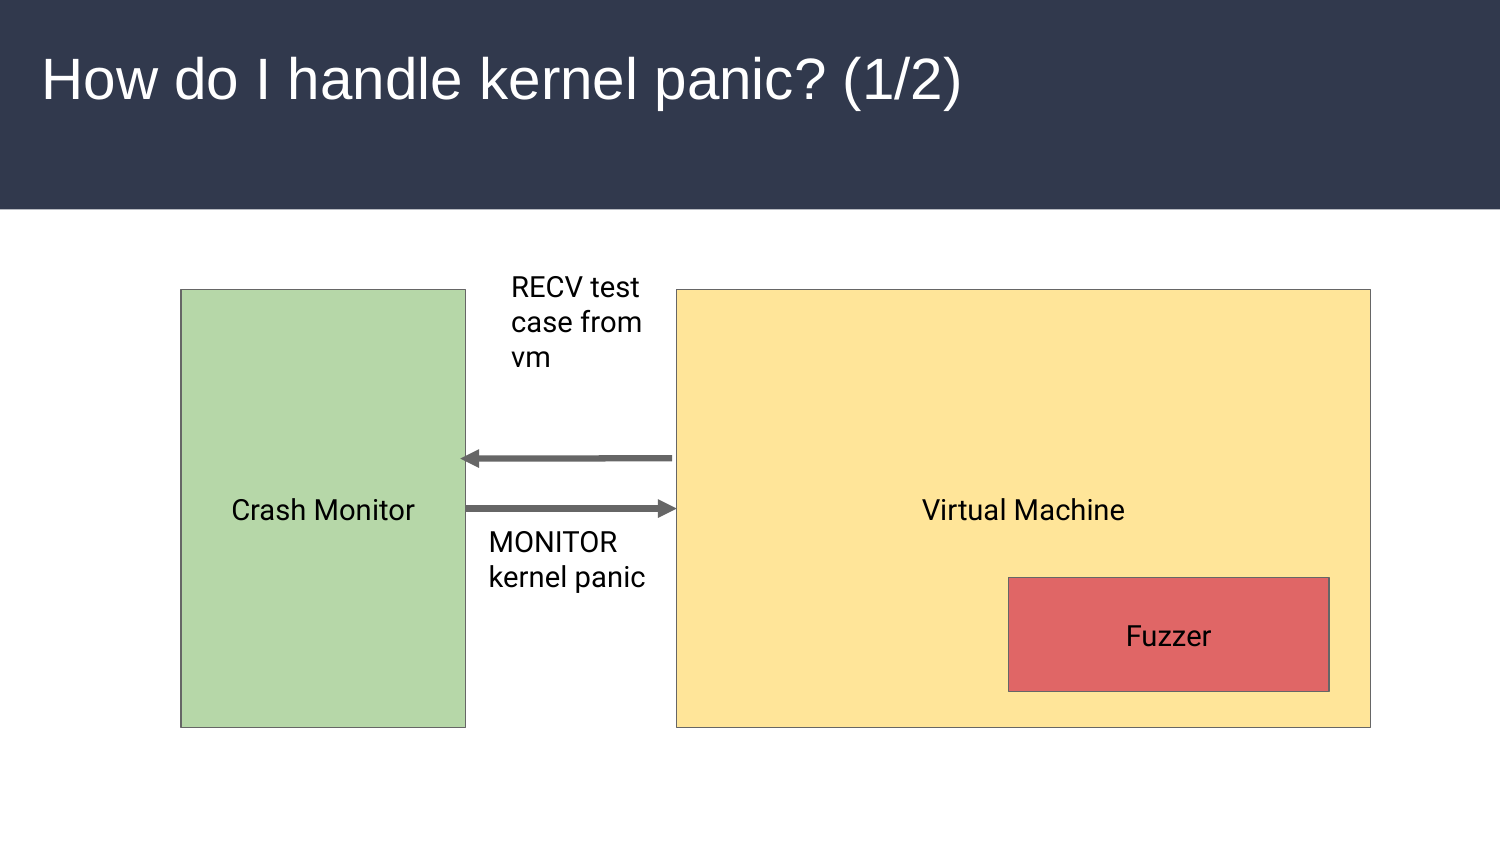

# How do I handle kernel panic? (1/2)
RECV test case from vm
Crash Monitor
Virtual Machine
MONITOR kernel panic
Fuzzer